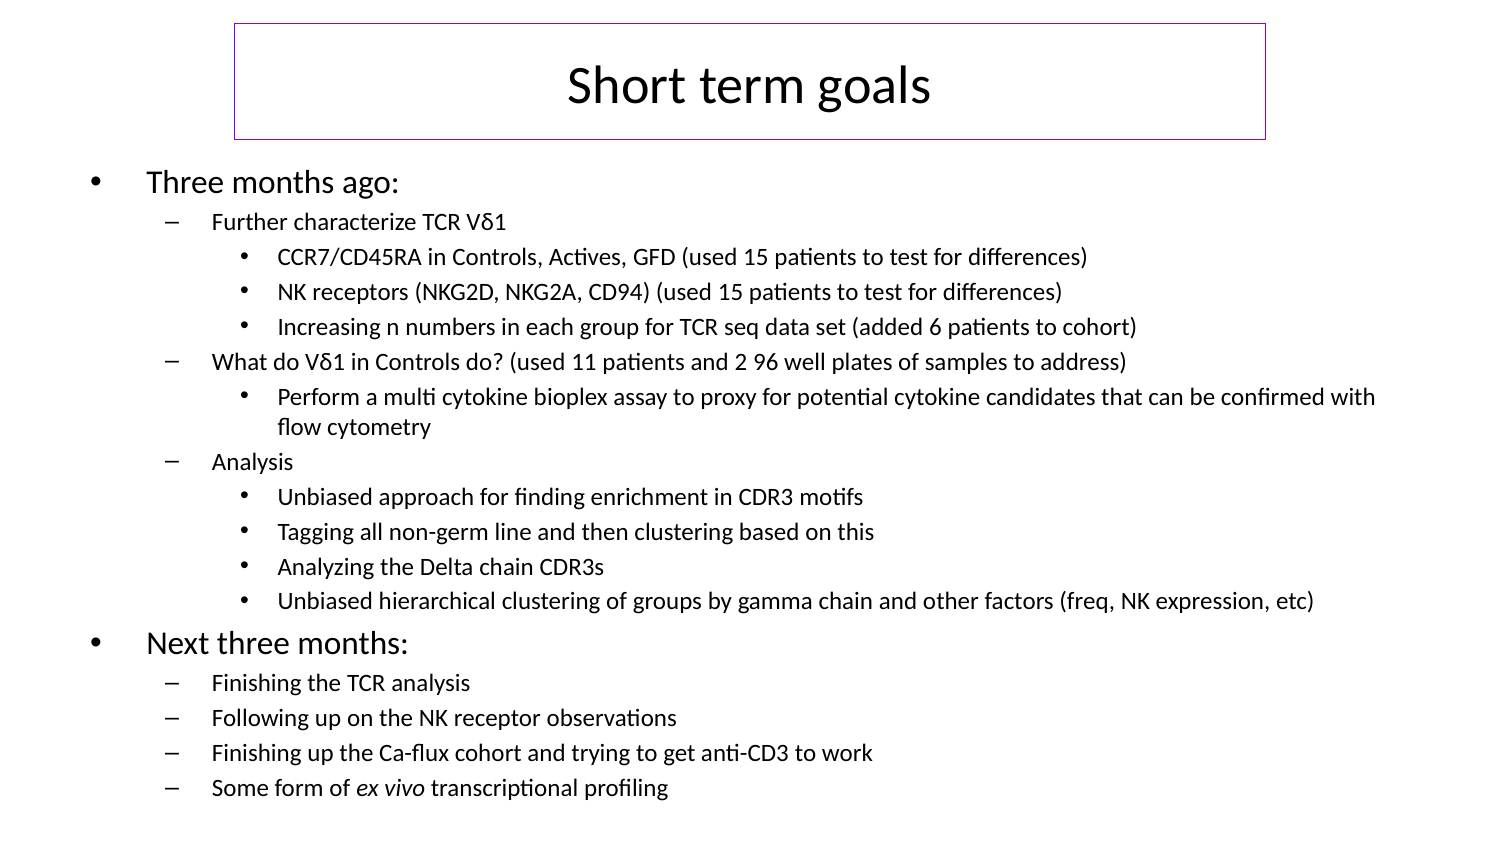

# Short term goals
Three months ago:
Further characterize TCR Vδ1
CCR7/CD45RA in Controls, Actives, GFD (used 15 patients to test for differences)
NK receptors (NKG2D, NKG2A, CD94) (used 15 patients to test for differences)
Increasing n numbers in each group for TCR seq data set (added 6 patients to cohort)
What do Vδ1 in Controls do? (used 11 patients and 2 96 well plates of samples to address)
Perform a multi cytokine bioplex assay to proxy for potential cytokine candidates that can be confirmed with flow cytometry
Analysis
Unbiased approach for finding enrichment in CDR3 motifs
Tagging all non-germ line and then clustering based on this
Analyzing the Delta chain CDR3s
Unbiased hierarchical clustering of groups by gamma chain and other factors (freq, NK expression, etc)
Next three months:
Finishing the TCR analysis
Following up on the NK receptor observations
Finishing up the Ca-flux cohort and trying to get anti-CD3 to work
Some form of ex vivo transcriptional profiling